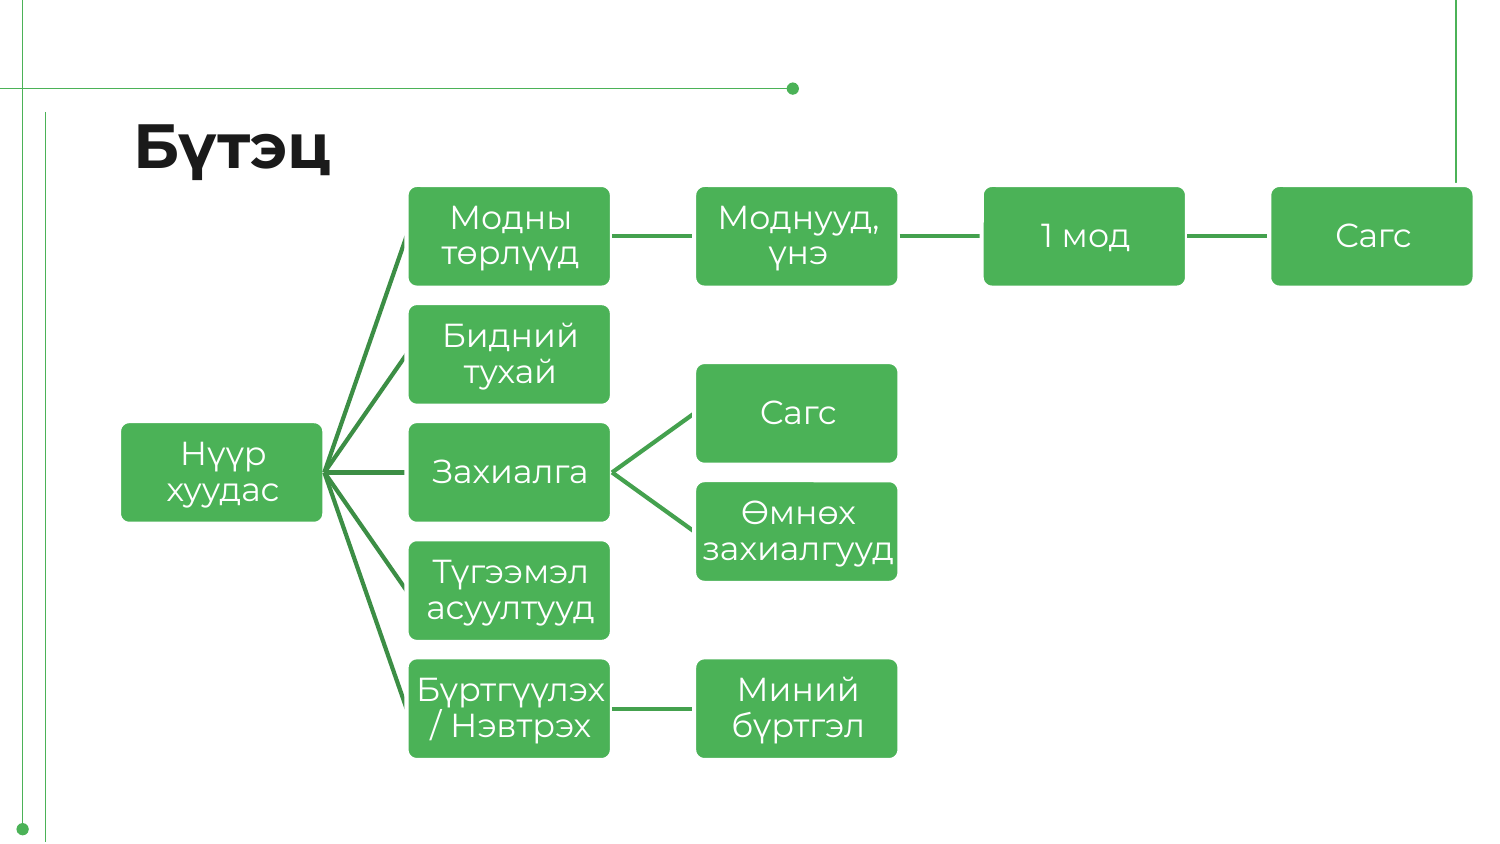

# Бүтэц
Нүүр хуудас

Модны төрлүүд

Моднууд, үнэ

1 мод

Сагс

Бидний тухай

Захиалга

Сагс

Өмнөх захиалгууд

Түгээмэл асуултууд

Бүртгүүлэх / Нэвтрэх

Миний бүртгэл